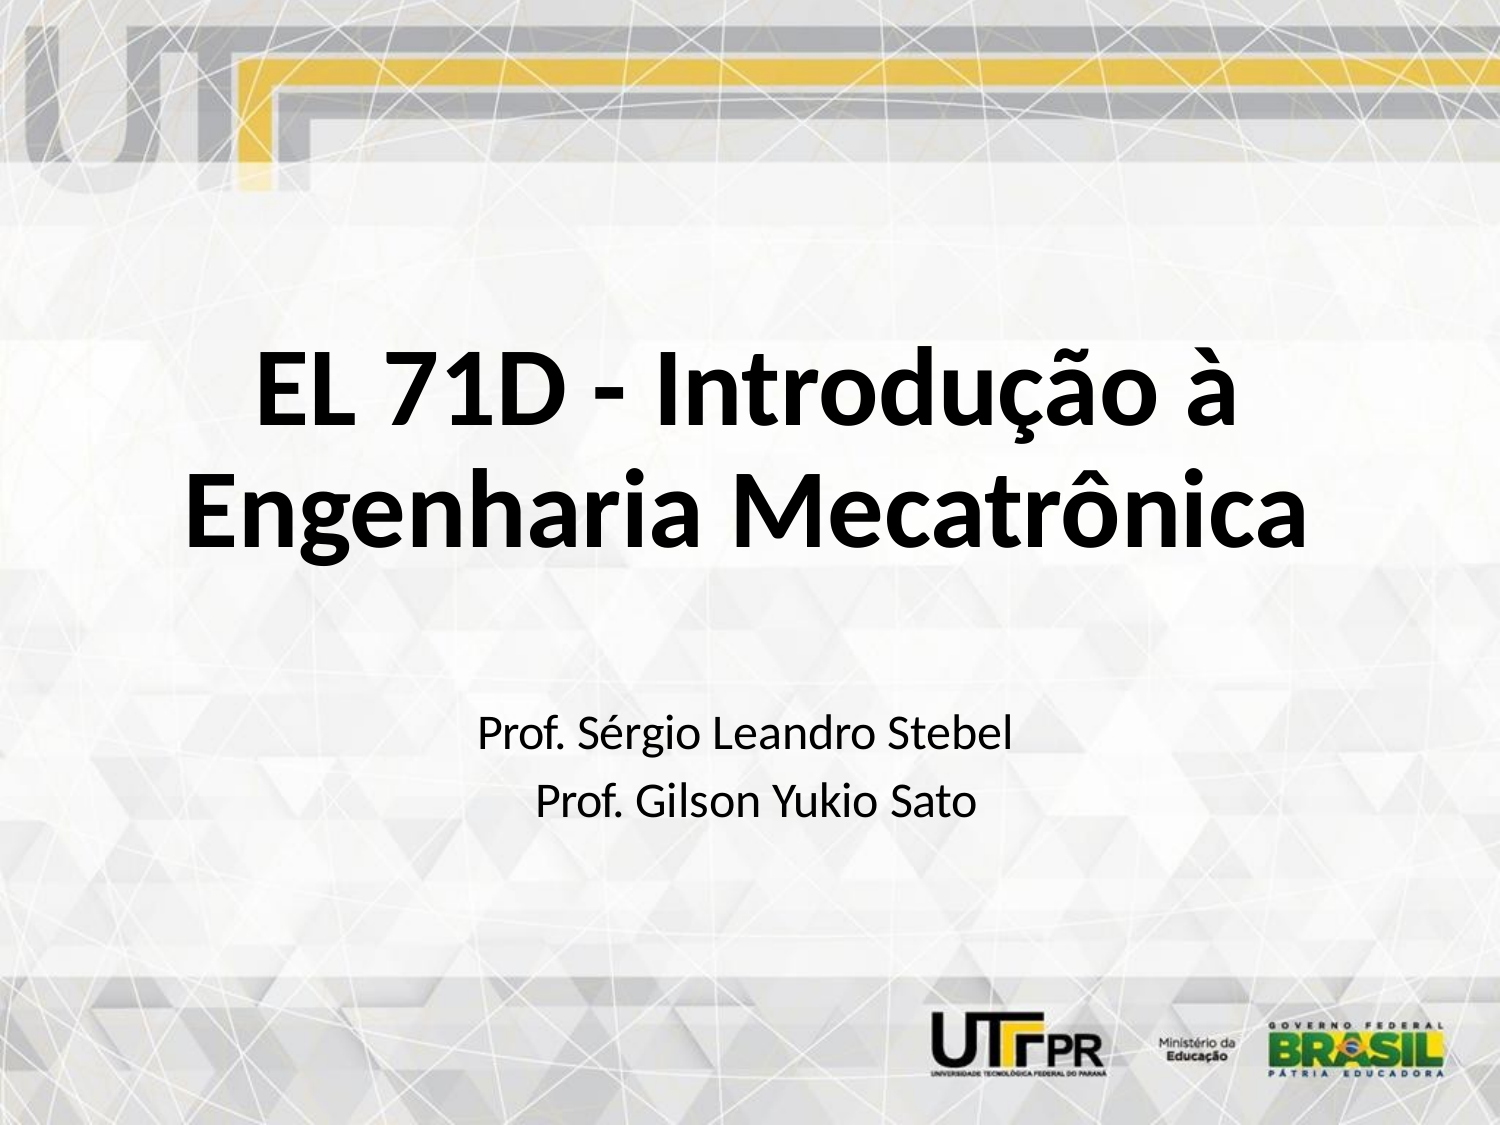

EL 71D - Introdução à  Engenharia Mecatrônica
Prof. Sérgio Leandro Stebel  Prof. Gilson Yukio Sato